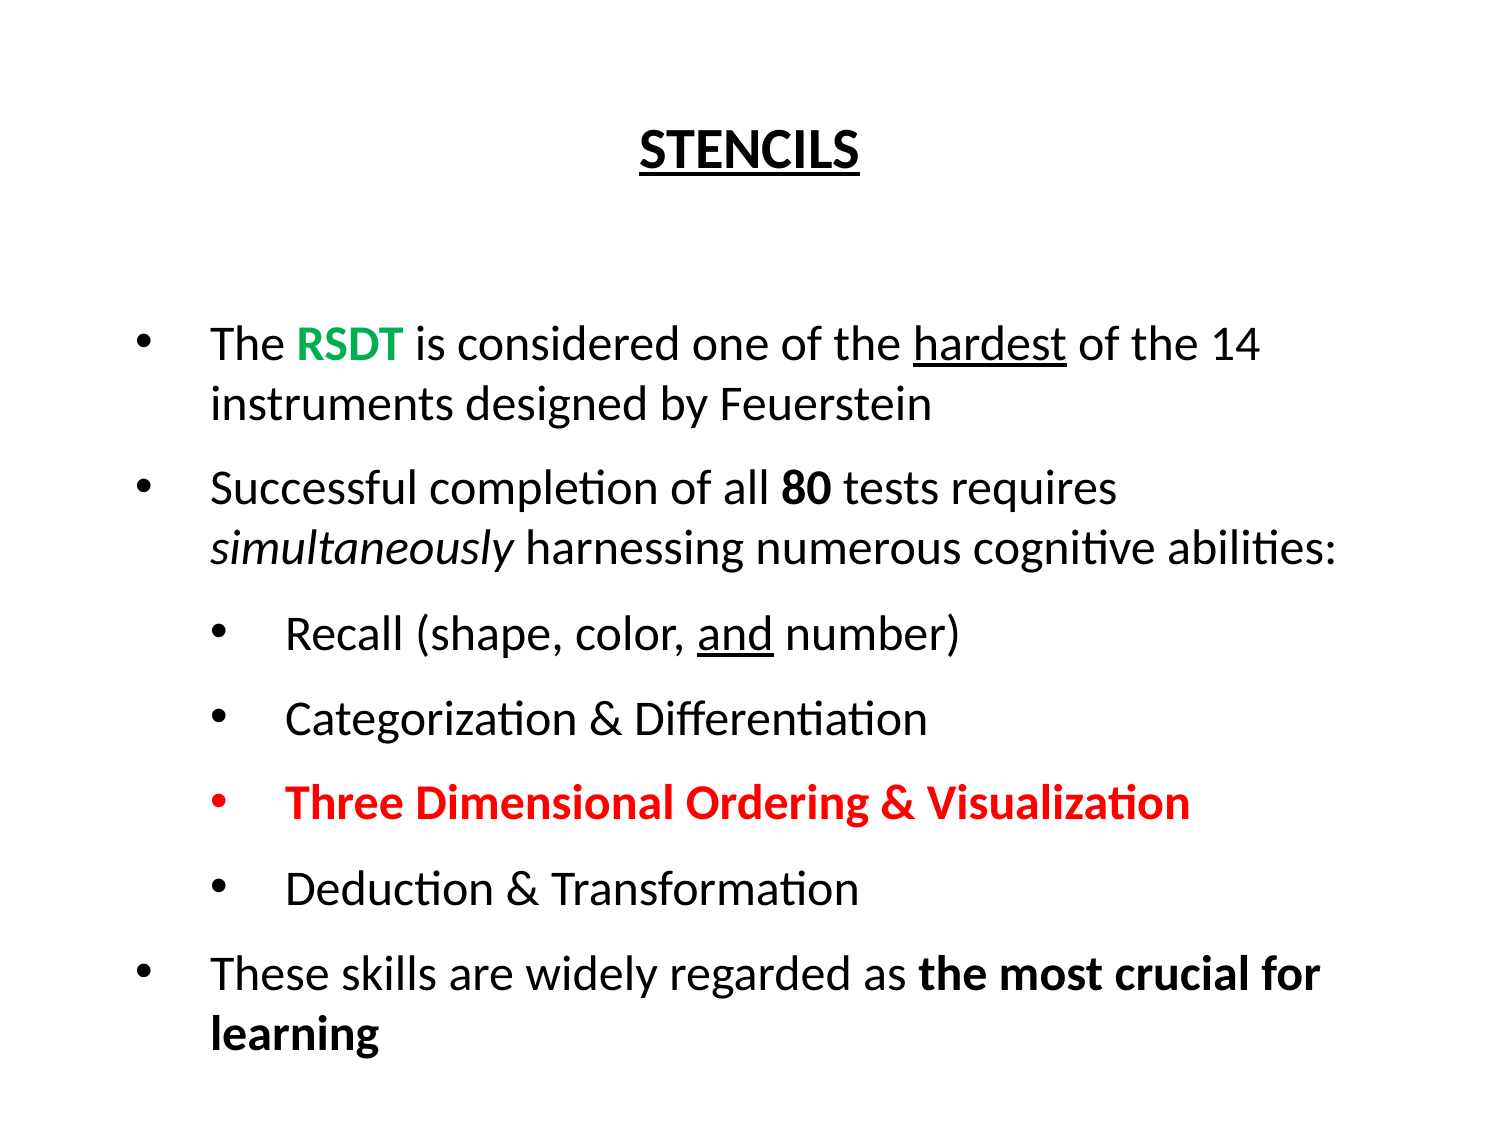

STENCILS
The RSDT is considered one of the hardest of the 14 instruments designed by Feuerstein
Successful completion of all 80 tests requires simultaneously harnessing numerous cognitive abilities:
Recall (shape, color, and number)
Categorization & Differentiation
Three Dimensional Ordering & Visualization
Deduction & Transformation
These skills are widely regarded as the most crucial for learning